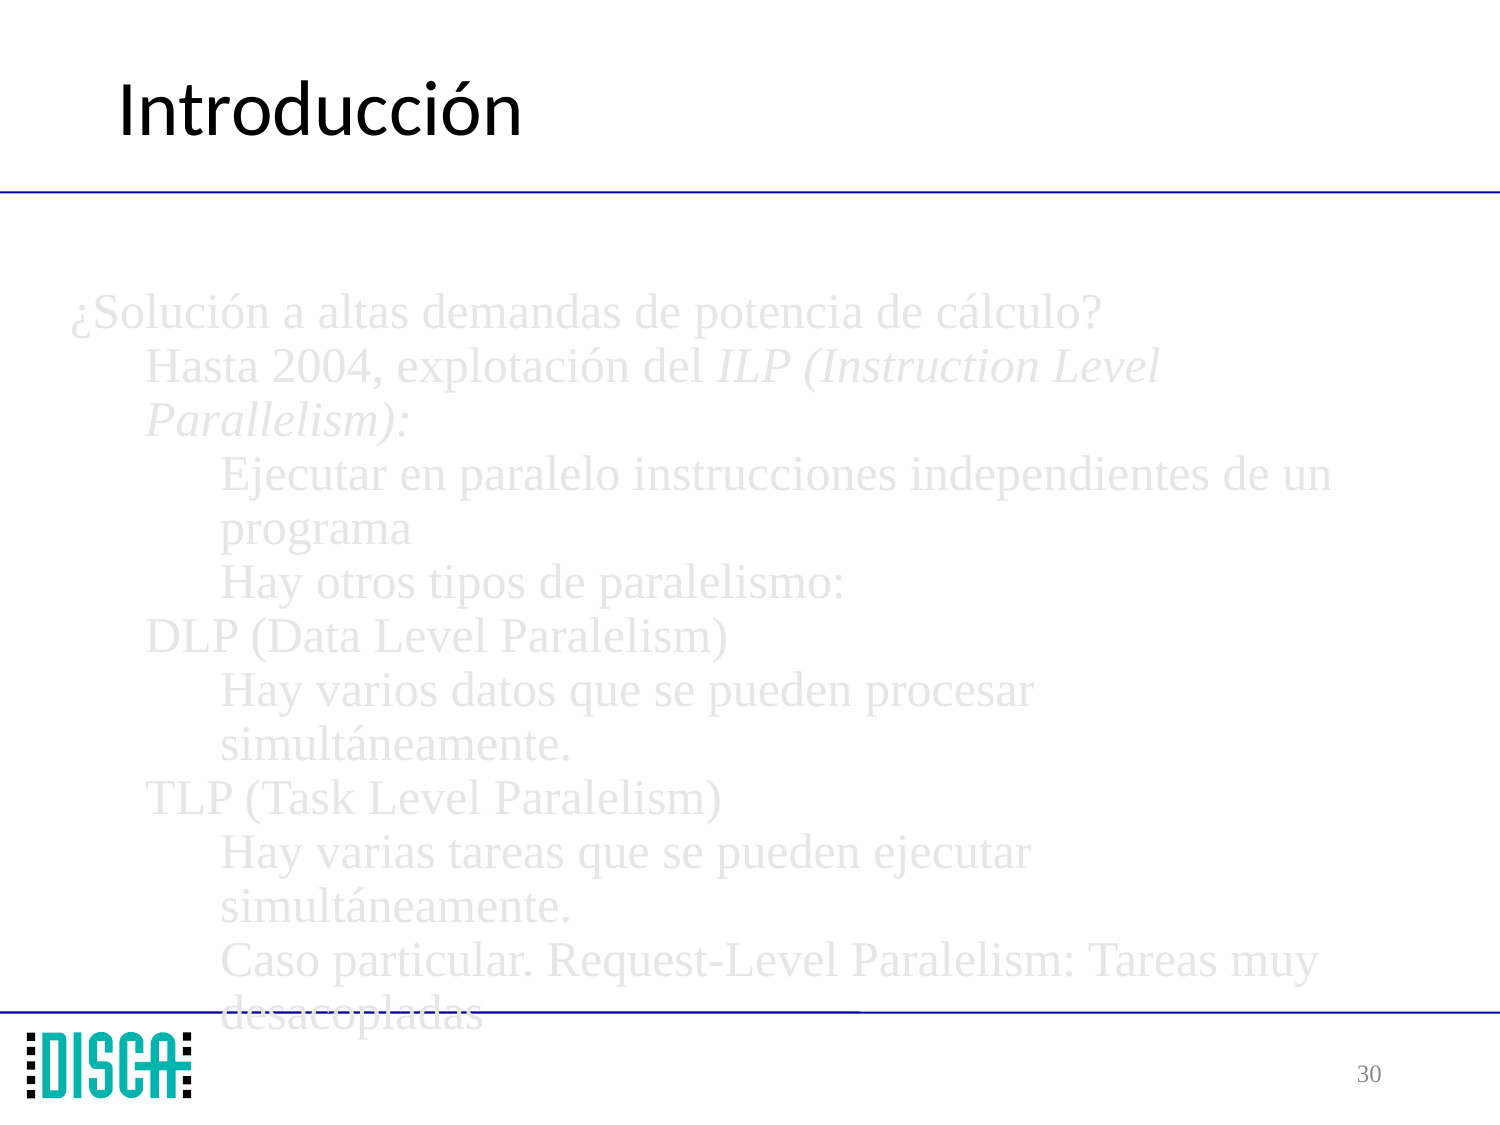

# Introducción
¿Solución a altas demandas de potencia de cálculo?
Hasta 2004, explotación del ILP (Instruction Level Parallelism):
Ejecutar en paralelo instrucciones independientes de un programa
Hay otros tipos de paralelismo:
DLP (Data Level Paralelism)
Hay varios datos que se pueden procesar simultáneamente.
TLP (Task Level Paralelism)
Hay varias tareas que se pueden ejecutar simultáneamente.
Caso particular. Request-Level Paralelism: Tareas muy desacopladas
30